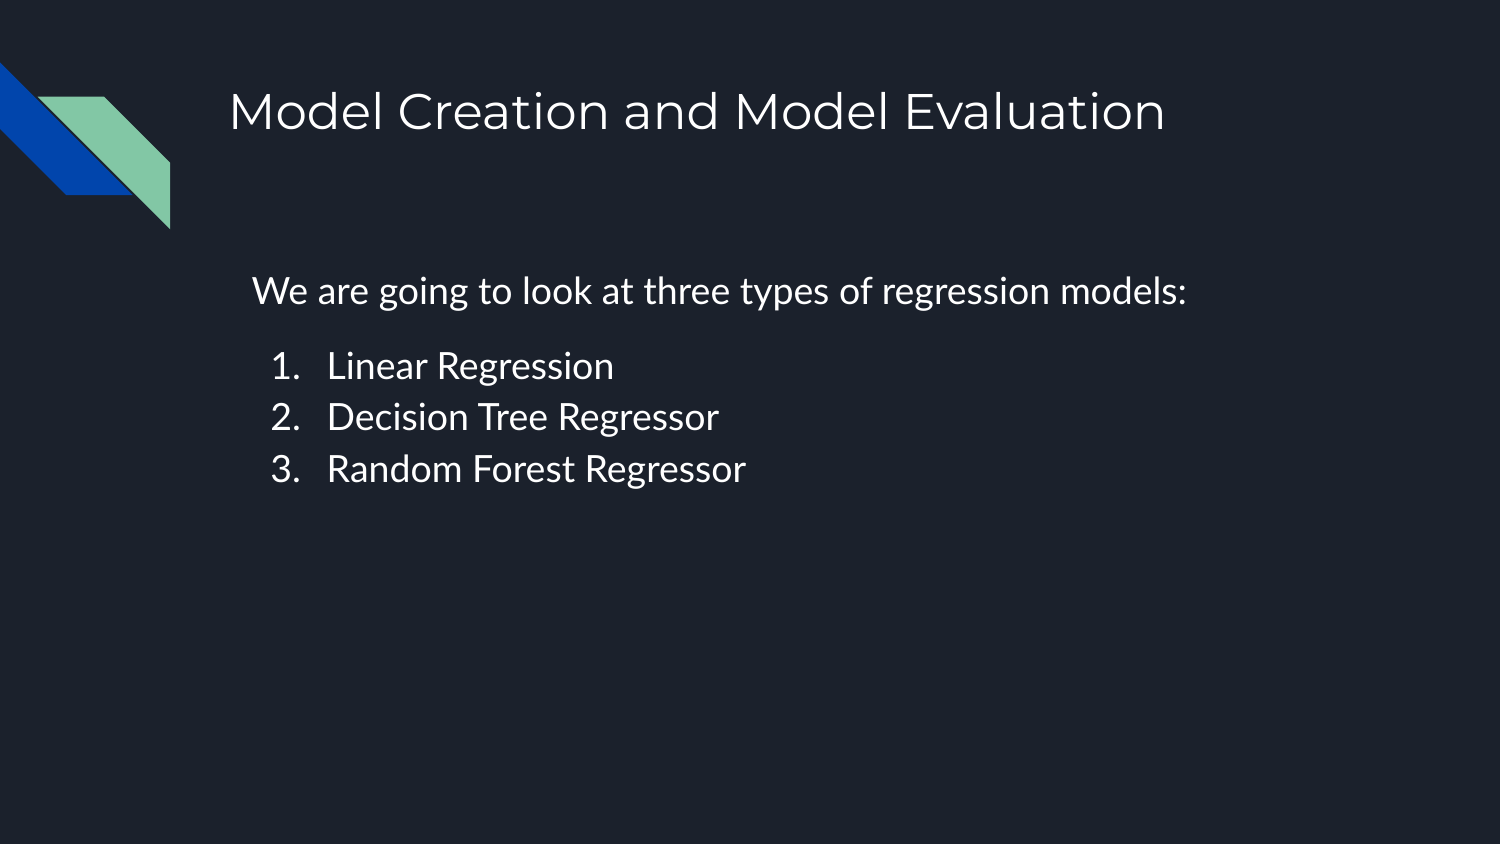

# Model Creation and Model Evaluation
We are going to look at three types of regression models:
Linear Regression
Decision Tree Regressor
Random Forest Regressor